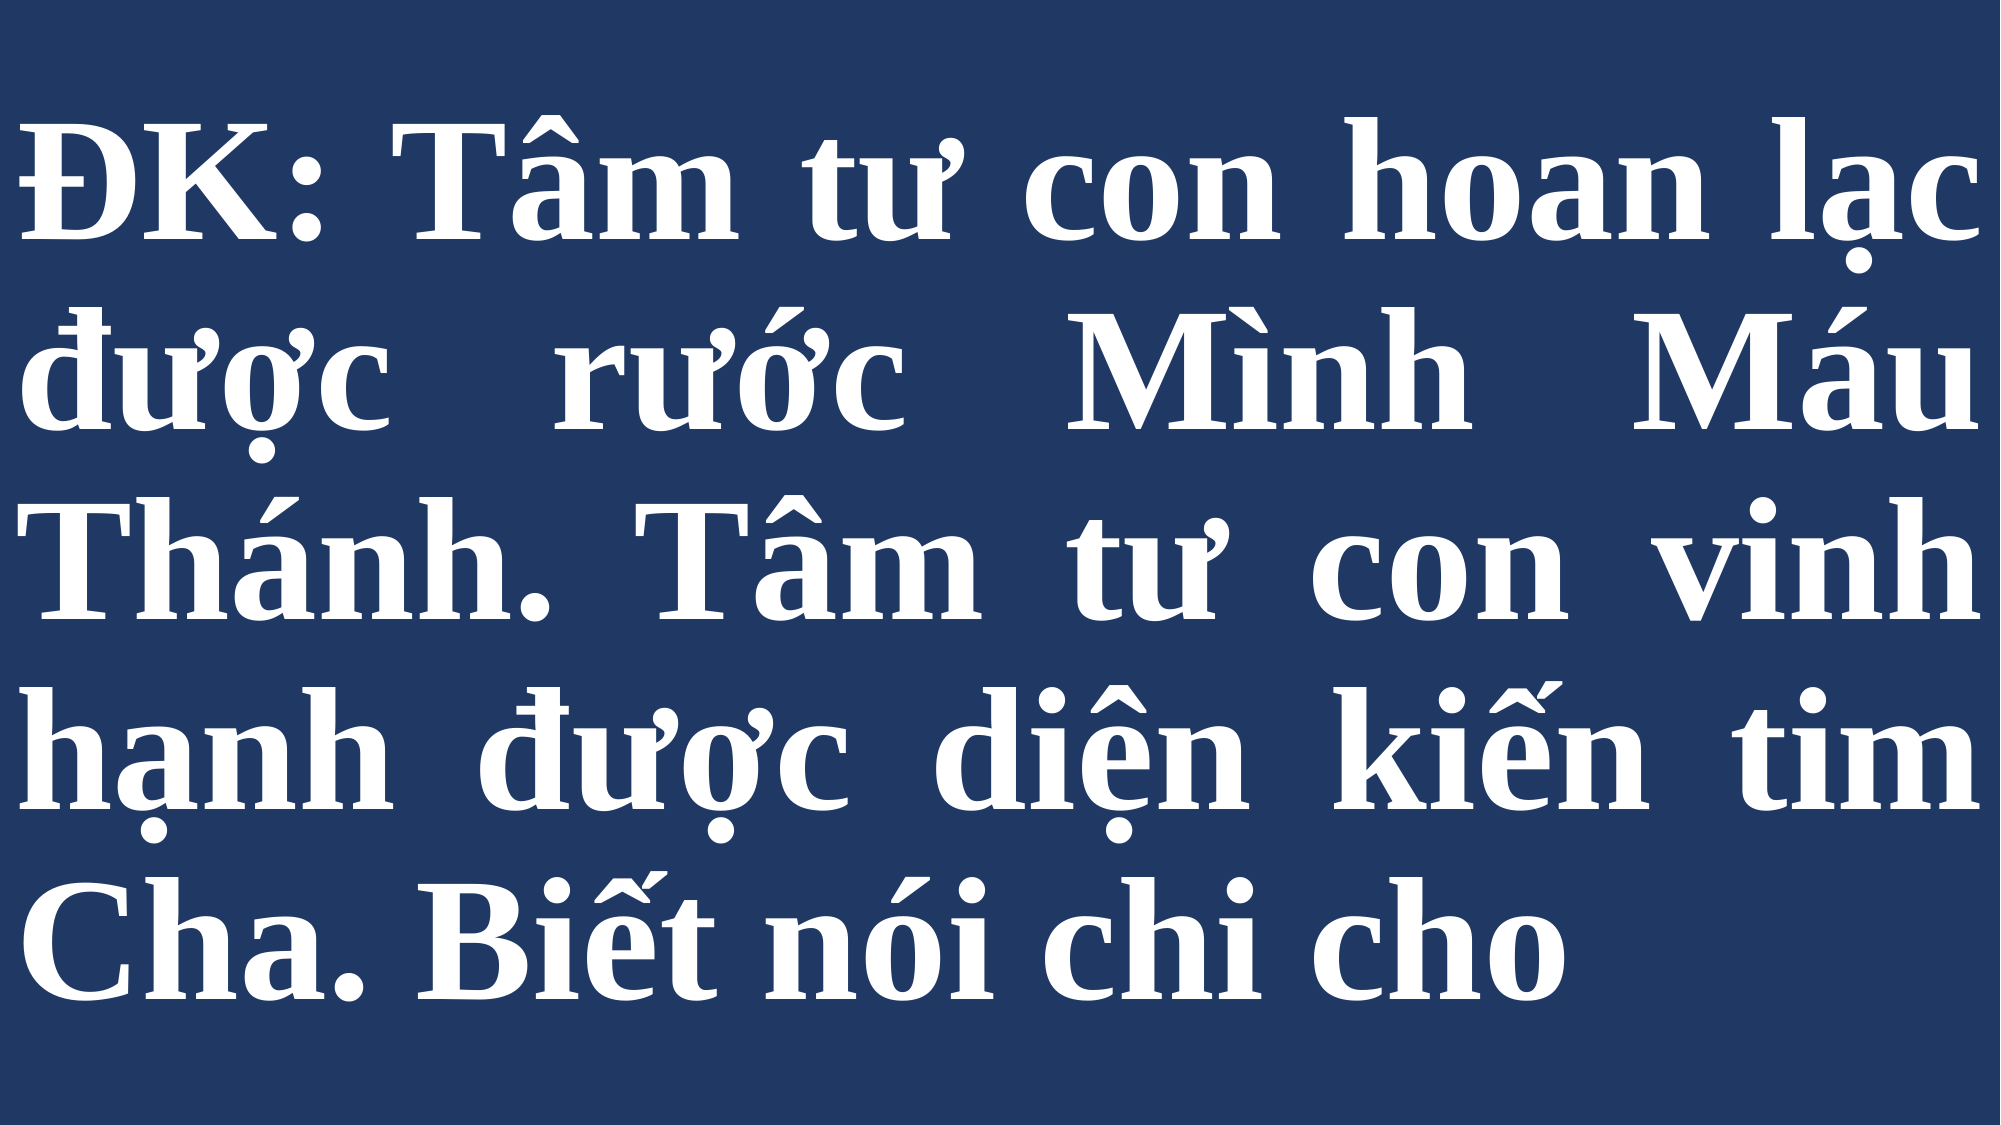

# ĐK: Tâm tư con hoan lạc được rước Mình Máu Thánh. Tâm tư con vinh hạnh được diện kiến tim Cha. Biết nói chi cho